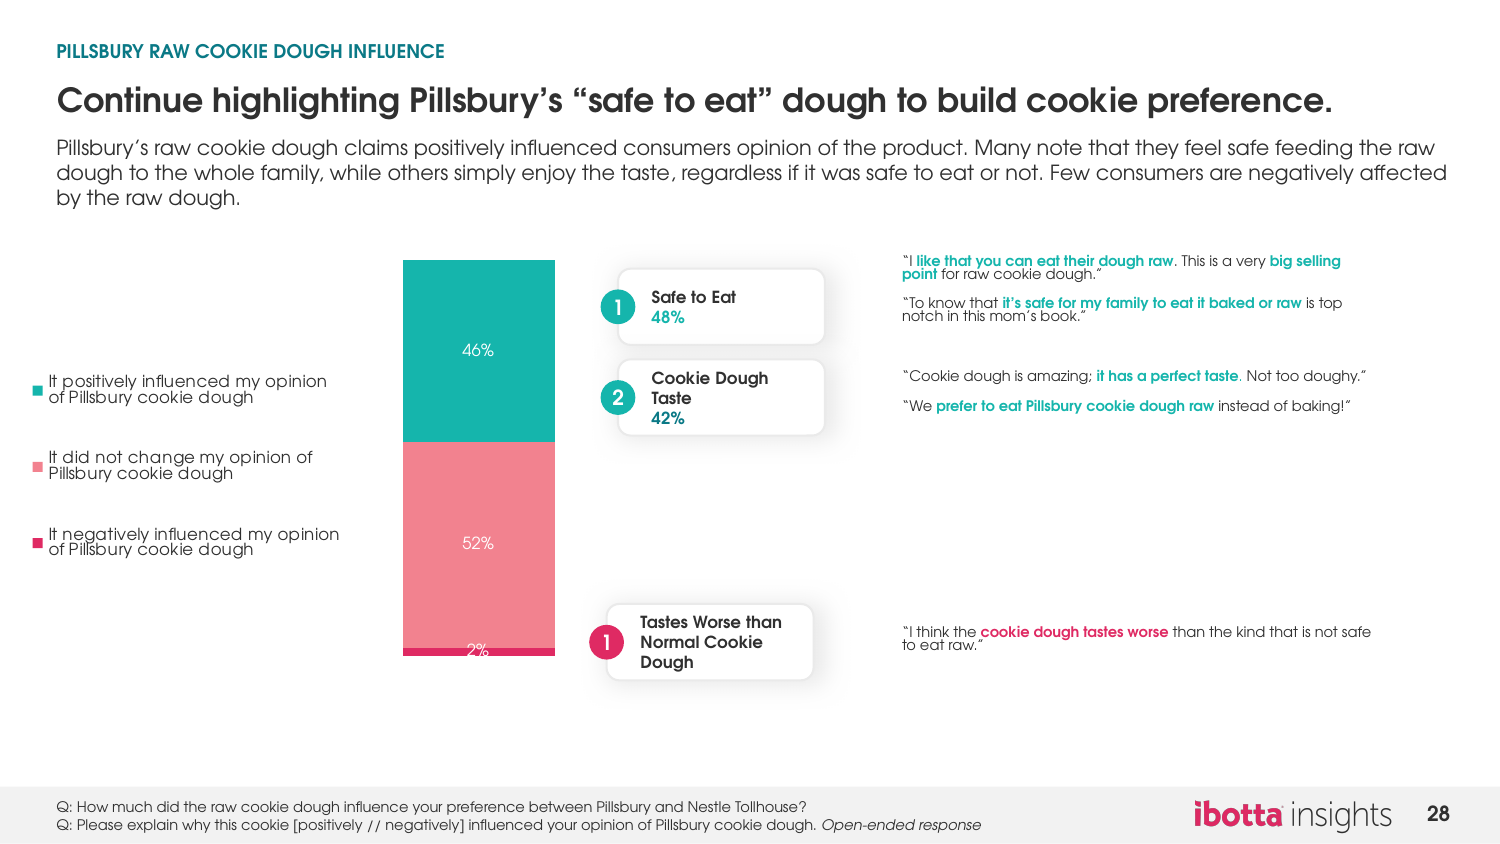

PILLSBURY RAW COOKIE DOUGH INFLUENCE
# Continue highlighting Pillsbury’s “safe to eat” dough to build cookie preference.
Pillsbury’s raw cookie dough claims positively influenced consumers opinion of the product. Many note that they feel safe feeding the raw dough to the whole family, while others simply enjoy the taste, regardless if it was safe to eat or not. Few consumers are negatively affected by the raw dough.
| “I like that you can eat their dough raw. This is a very big selling point for raw cookie dough.” |
| --- |
| “To know that it’s safe for my family to eat it baked or raw is top notch in this mom’s book.” |

### Chart

| Category | It negatively influenced my opinion of Pillsbury cookie dough | It did not change my opinion of Pillsbury cookie dough | It positively influenced my opinion of Pillsbury cookie dough |
|---|---|---|---|
| GMI | 0.02 | 0.52 | 0.46 |
Safe to Eat
48%
1
Cookie Dough Taste
42%
2
| “Cookie dough is amazing; it has a perfect taste. Not too doughy.” |
| --- |
| “We prefer to eat Pillsbury cookie dough raw instead of baking!” |
Tastes Worse than Normal Cookie Dough
1
| “I think the cookie dough tastes worse than the kind that is not safe to eat raw.” |
| --- |
28
Q: How much did the raw cookie dough influence your preference between Pillsbury and Nestle Tollhouse?
Q: Please explain why this cookie [positively // negatively] influenced your opinion of Pillsbury cookie dough. Open-ended response